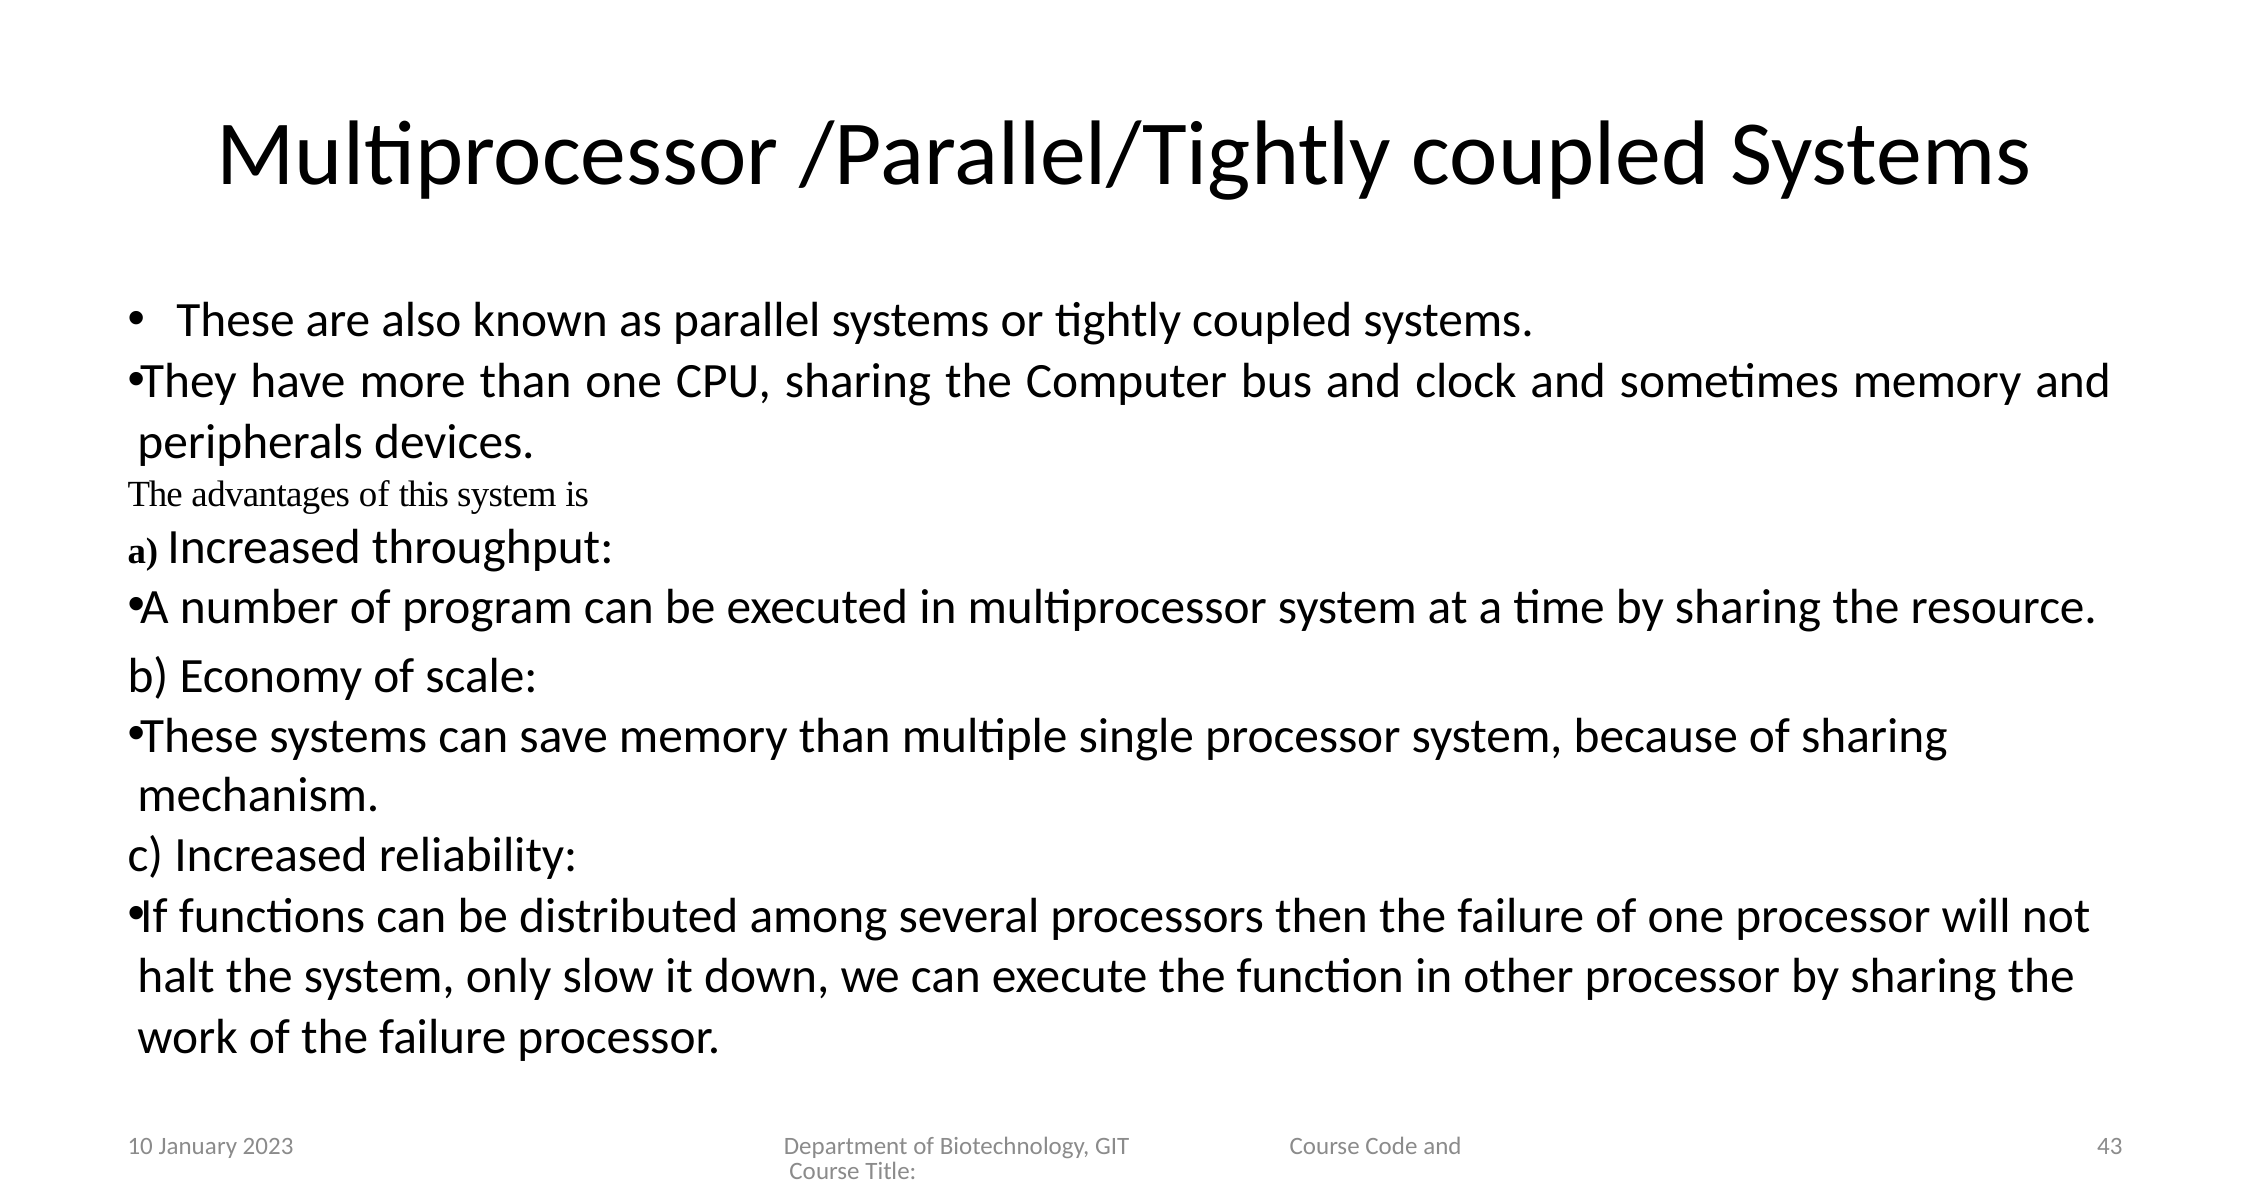

# Multiprocessor /Parallel/Tightly coupled Systems
These are also known as parallel systems or tightly coupled systems.
They have more than one CPU, sharing the Computer bus and clock and sometimes memory and peripherals devices.
The advantages of this system is
a) Increased throughput:
A number of program can be executed in multiprocessor system at a time by sharing the resource.
b) Economy of scale:
These systems can save memory than multiple single processor system, because of sharing mechanism.
c) Increased reliability:
If functions can be distributed among several processors then the failure of one processor will not halt the system, only slow it down, we can execute the function in other processor by sharing the work of the failure processor.

10 January 2023
Department of Biotechnology, GIT                            Course Code and Course Title:
43